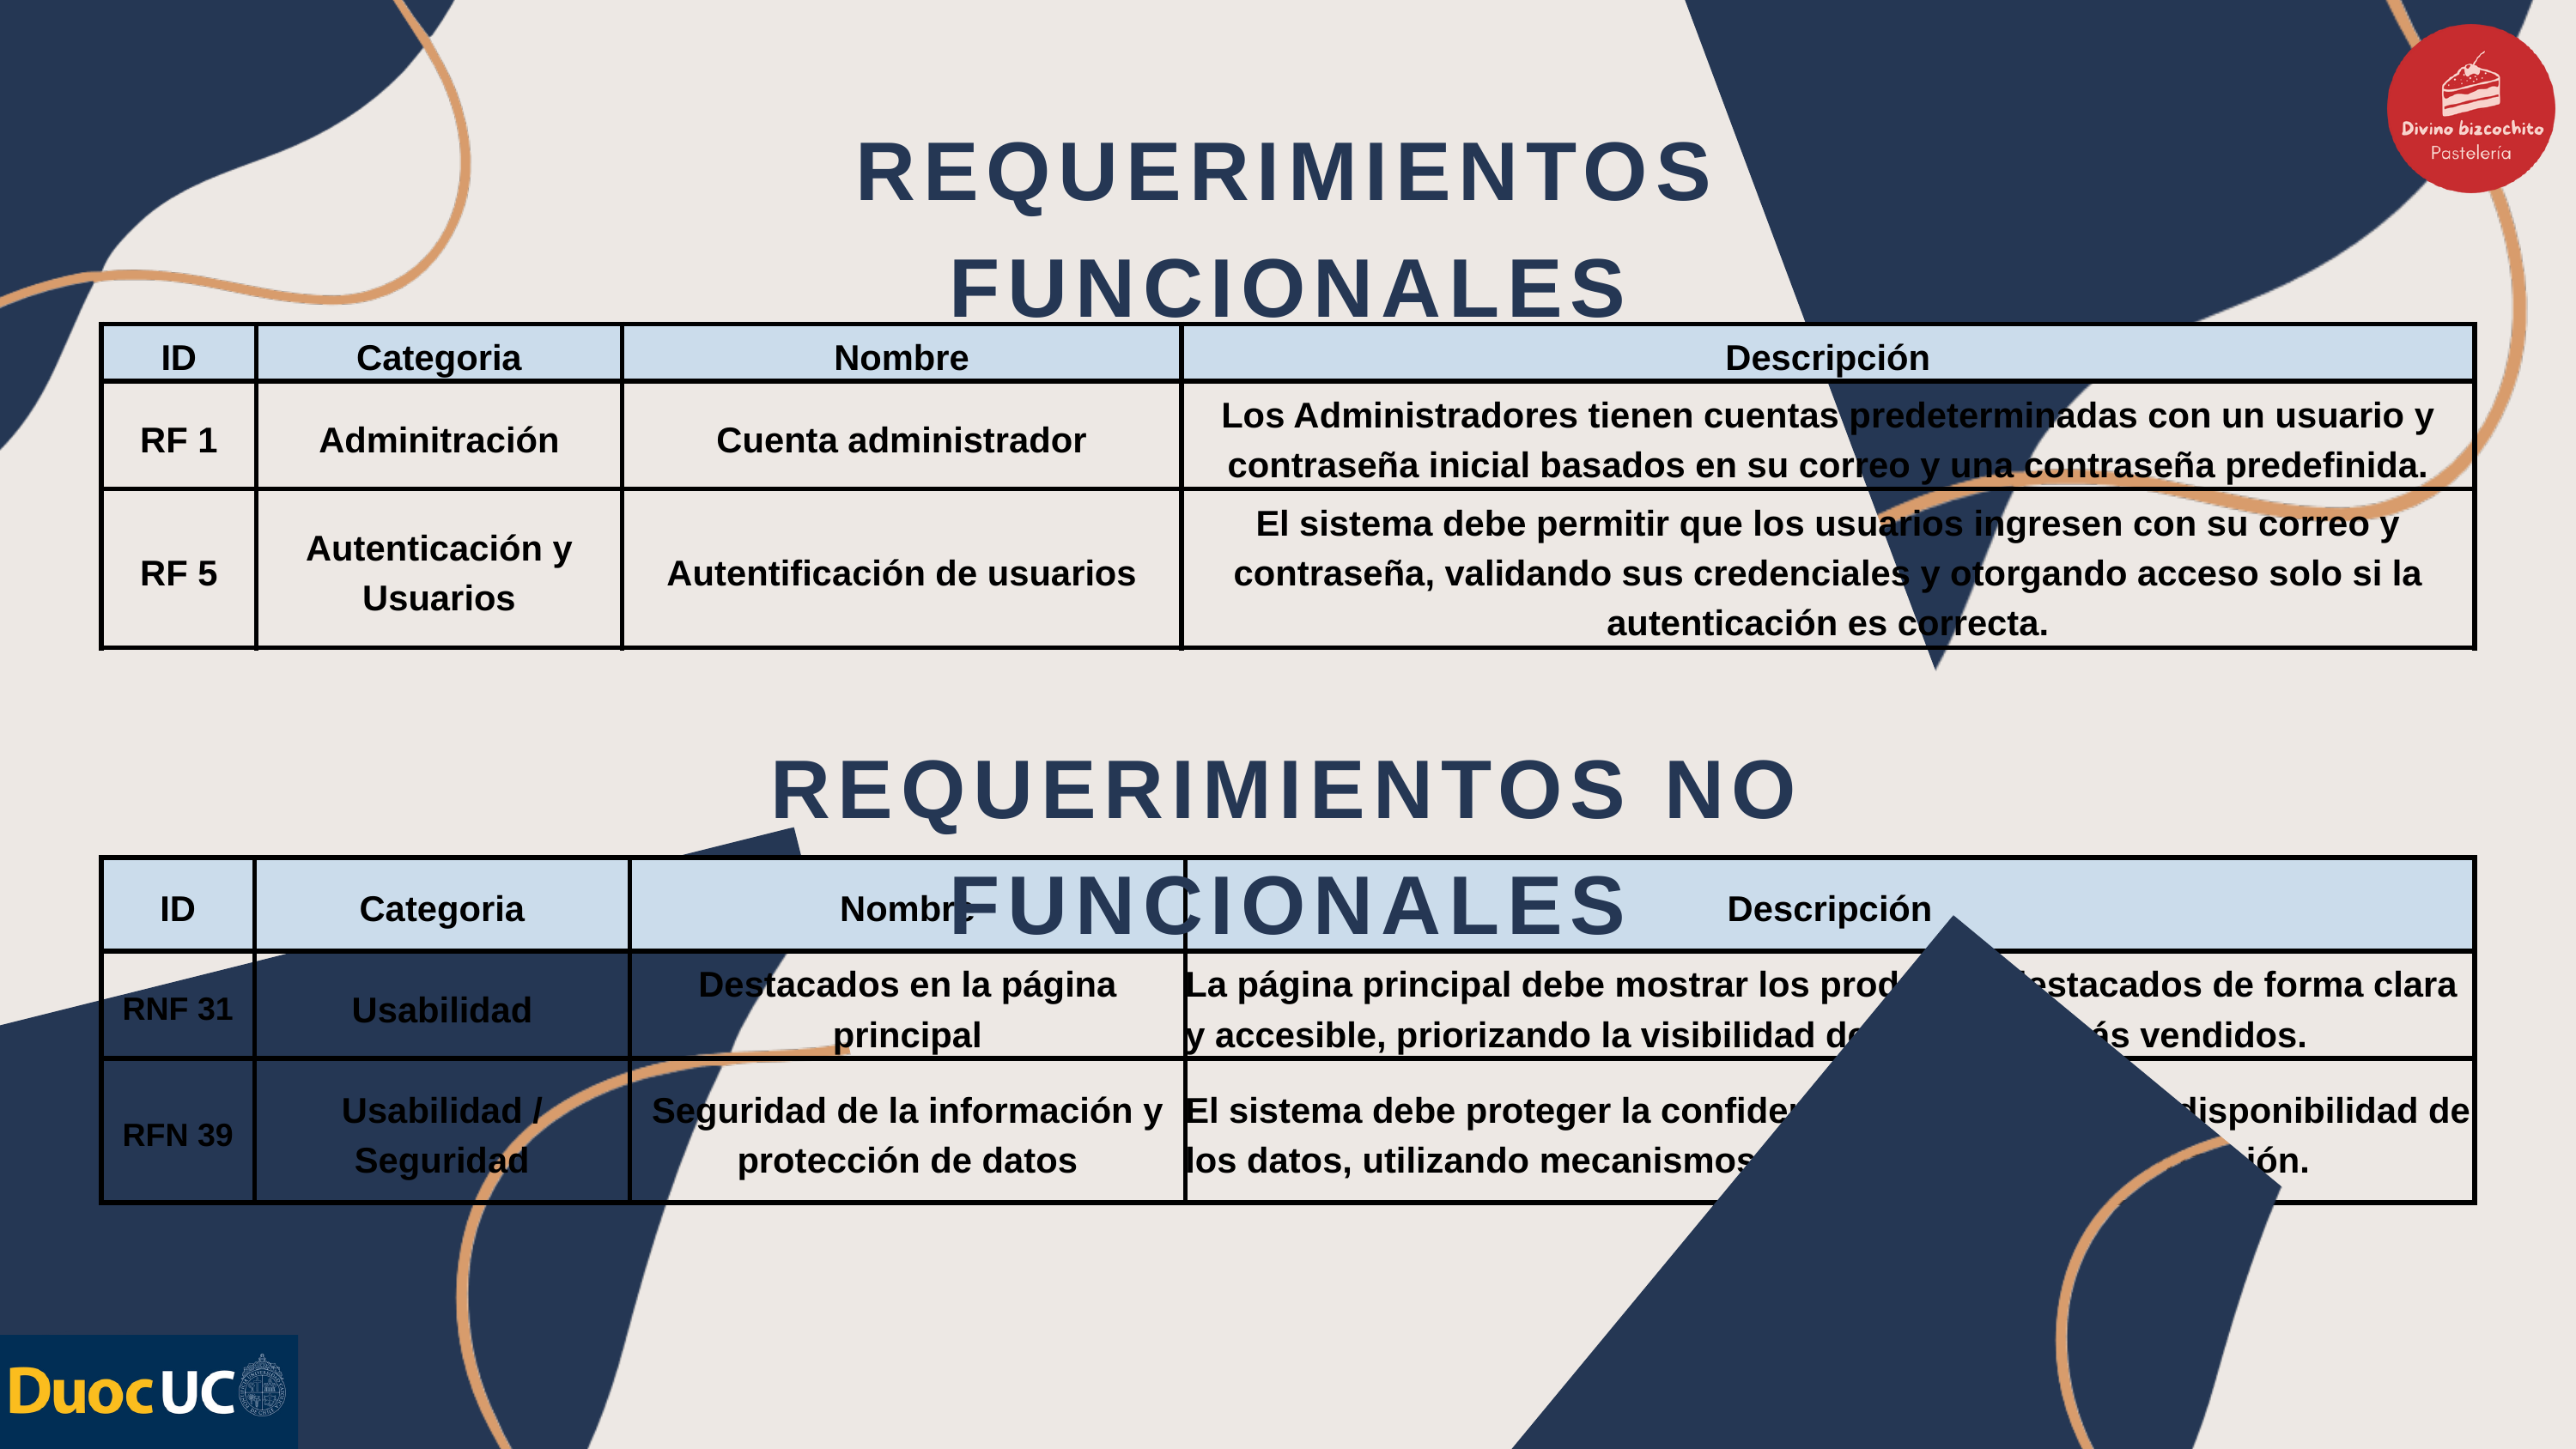

REQUERIMIENTOS FUNCIONALES
| ID | Categoria | Nombre | Descripción |
| --- | --- | --- | --- |
| RF 1 | Adminitración | Cuenta administrador | Los Administradores tienen cuentas predeterminadas con un usuario y contraseña inicial basados en su correo y una contraseña predefinida. |
| RF 5 | Autenticación y Usuarios | Autentificación de usuarios | El sistema debe permitir que los usuarios ingresen con su correo y contraseña, validando sus credenciales y otorgando acceso solo si la autenticación es correcta. |
REQUERIMIENTOS NO FUNCIONALES
| ID | Categoria | Nombre | Descripción |
| --- | --- | --- | --- |
| RNF 31 | Usabilidad | Destacados en la página principal | La página principal debe mostrar los productos destacados de forma clara y accesible, priorizando la visibilidad de los cuatro más vendidos. |
| RFN 39 | Usabilidad / Seguridad | Seguridad de la información y protección de datos | El sistema debe proteger la confidencialidad, integridad y disponibilidad de los datos, utilizando mecanismos de autenticación y autorización. |